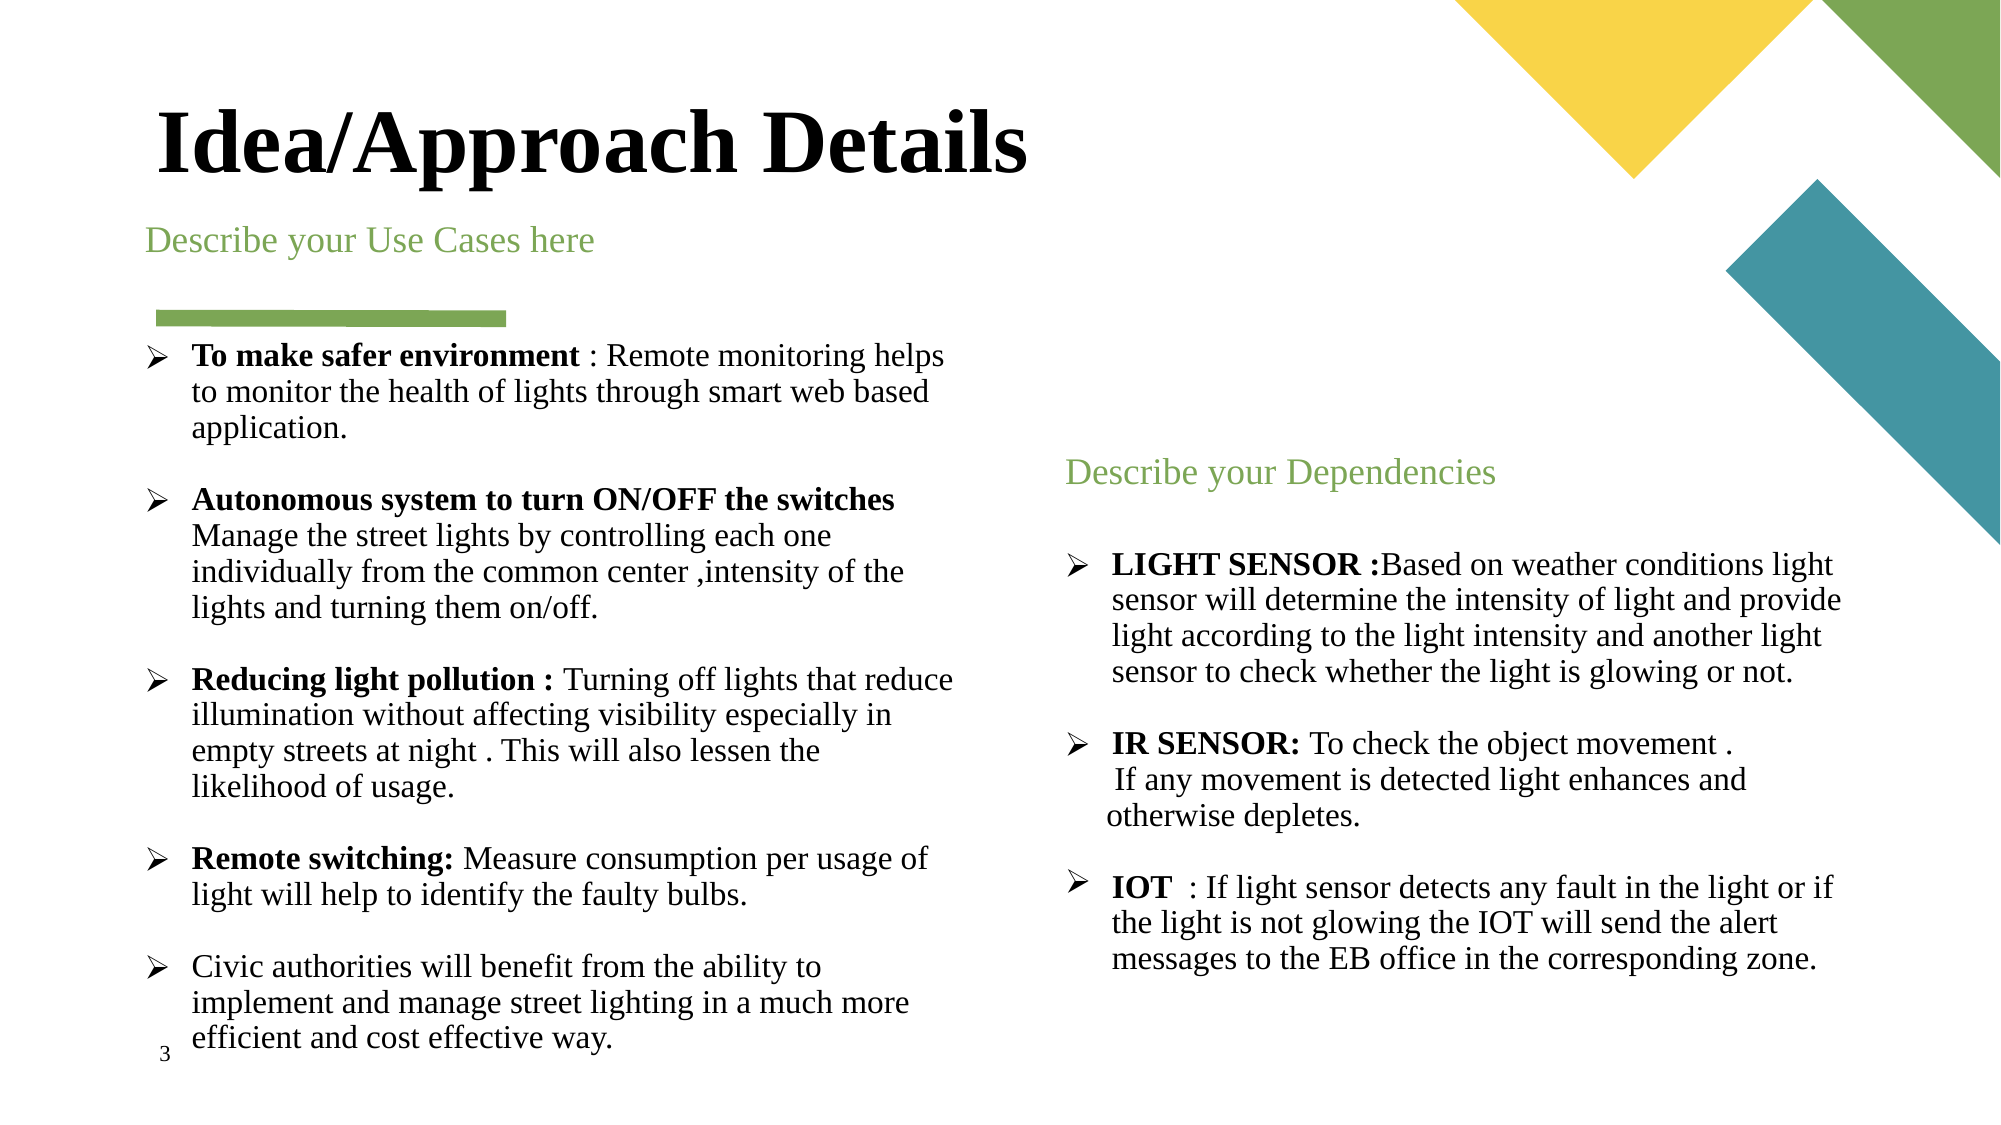

# Idea/Approach Details
Describe your Use Cases here
To make safer environment : Remote monitoring helps to monitor the health of lights through smart web based application.

Autonomous system to turn ON/OFF the switches Manage the street lights by controlling each one individually from the common center ,intensity of the lights and turning them on/off.

Reducing light pollution : Turning off lights that reduce illumination without affecting visibility especially in empty streets at night . This will also lessen the likelihood of usage.

Remote switching: Measure consumption per usage of light will help to identify the faulty bulbs.

Civic authorities will benefit from the ability to implement and manage street lighting in a much more efficient and cost effective way.

Describe your Dependencies
LIGHT SENSOR :Based on weather conditions light sensor will determine the intensity of light and provide light according to the light intensity and another light sensor to check whether the light is glowing or not.

IR SENSOR: To check the object movement .
      If any movement is detected light enhances and
     otherwise depletes.

IOT  : If light sensor detects any fault in the light or if the light is not glowing the IOT will send the alert messages to the EB office in the corresponding zone.

3